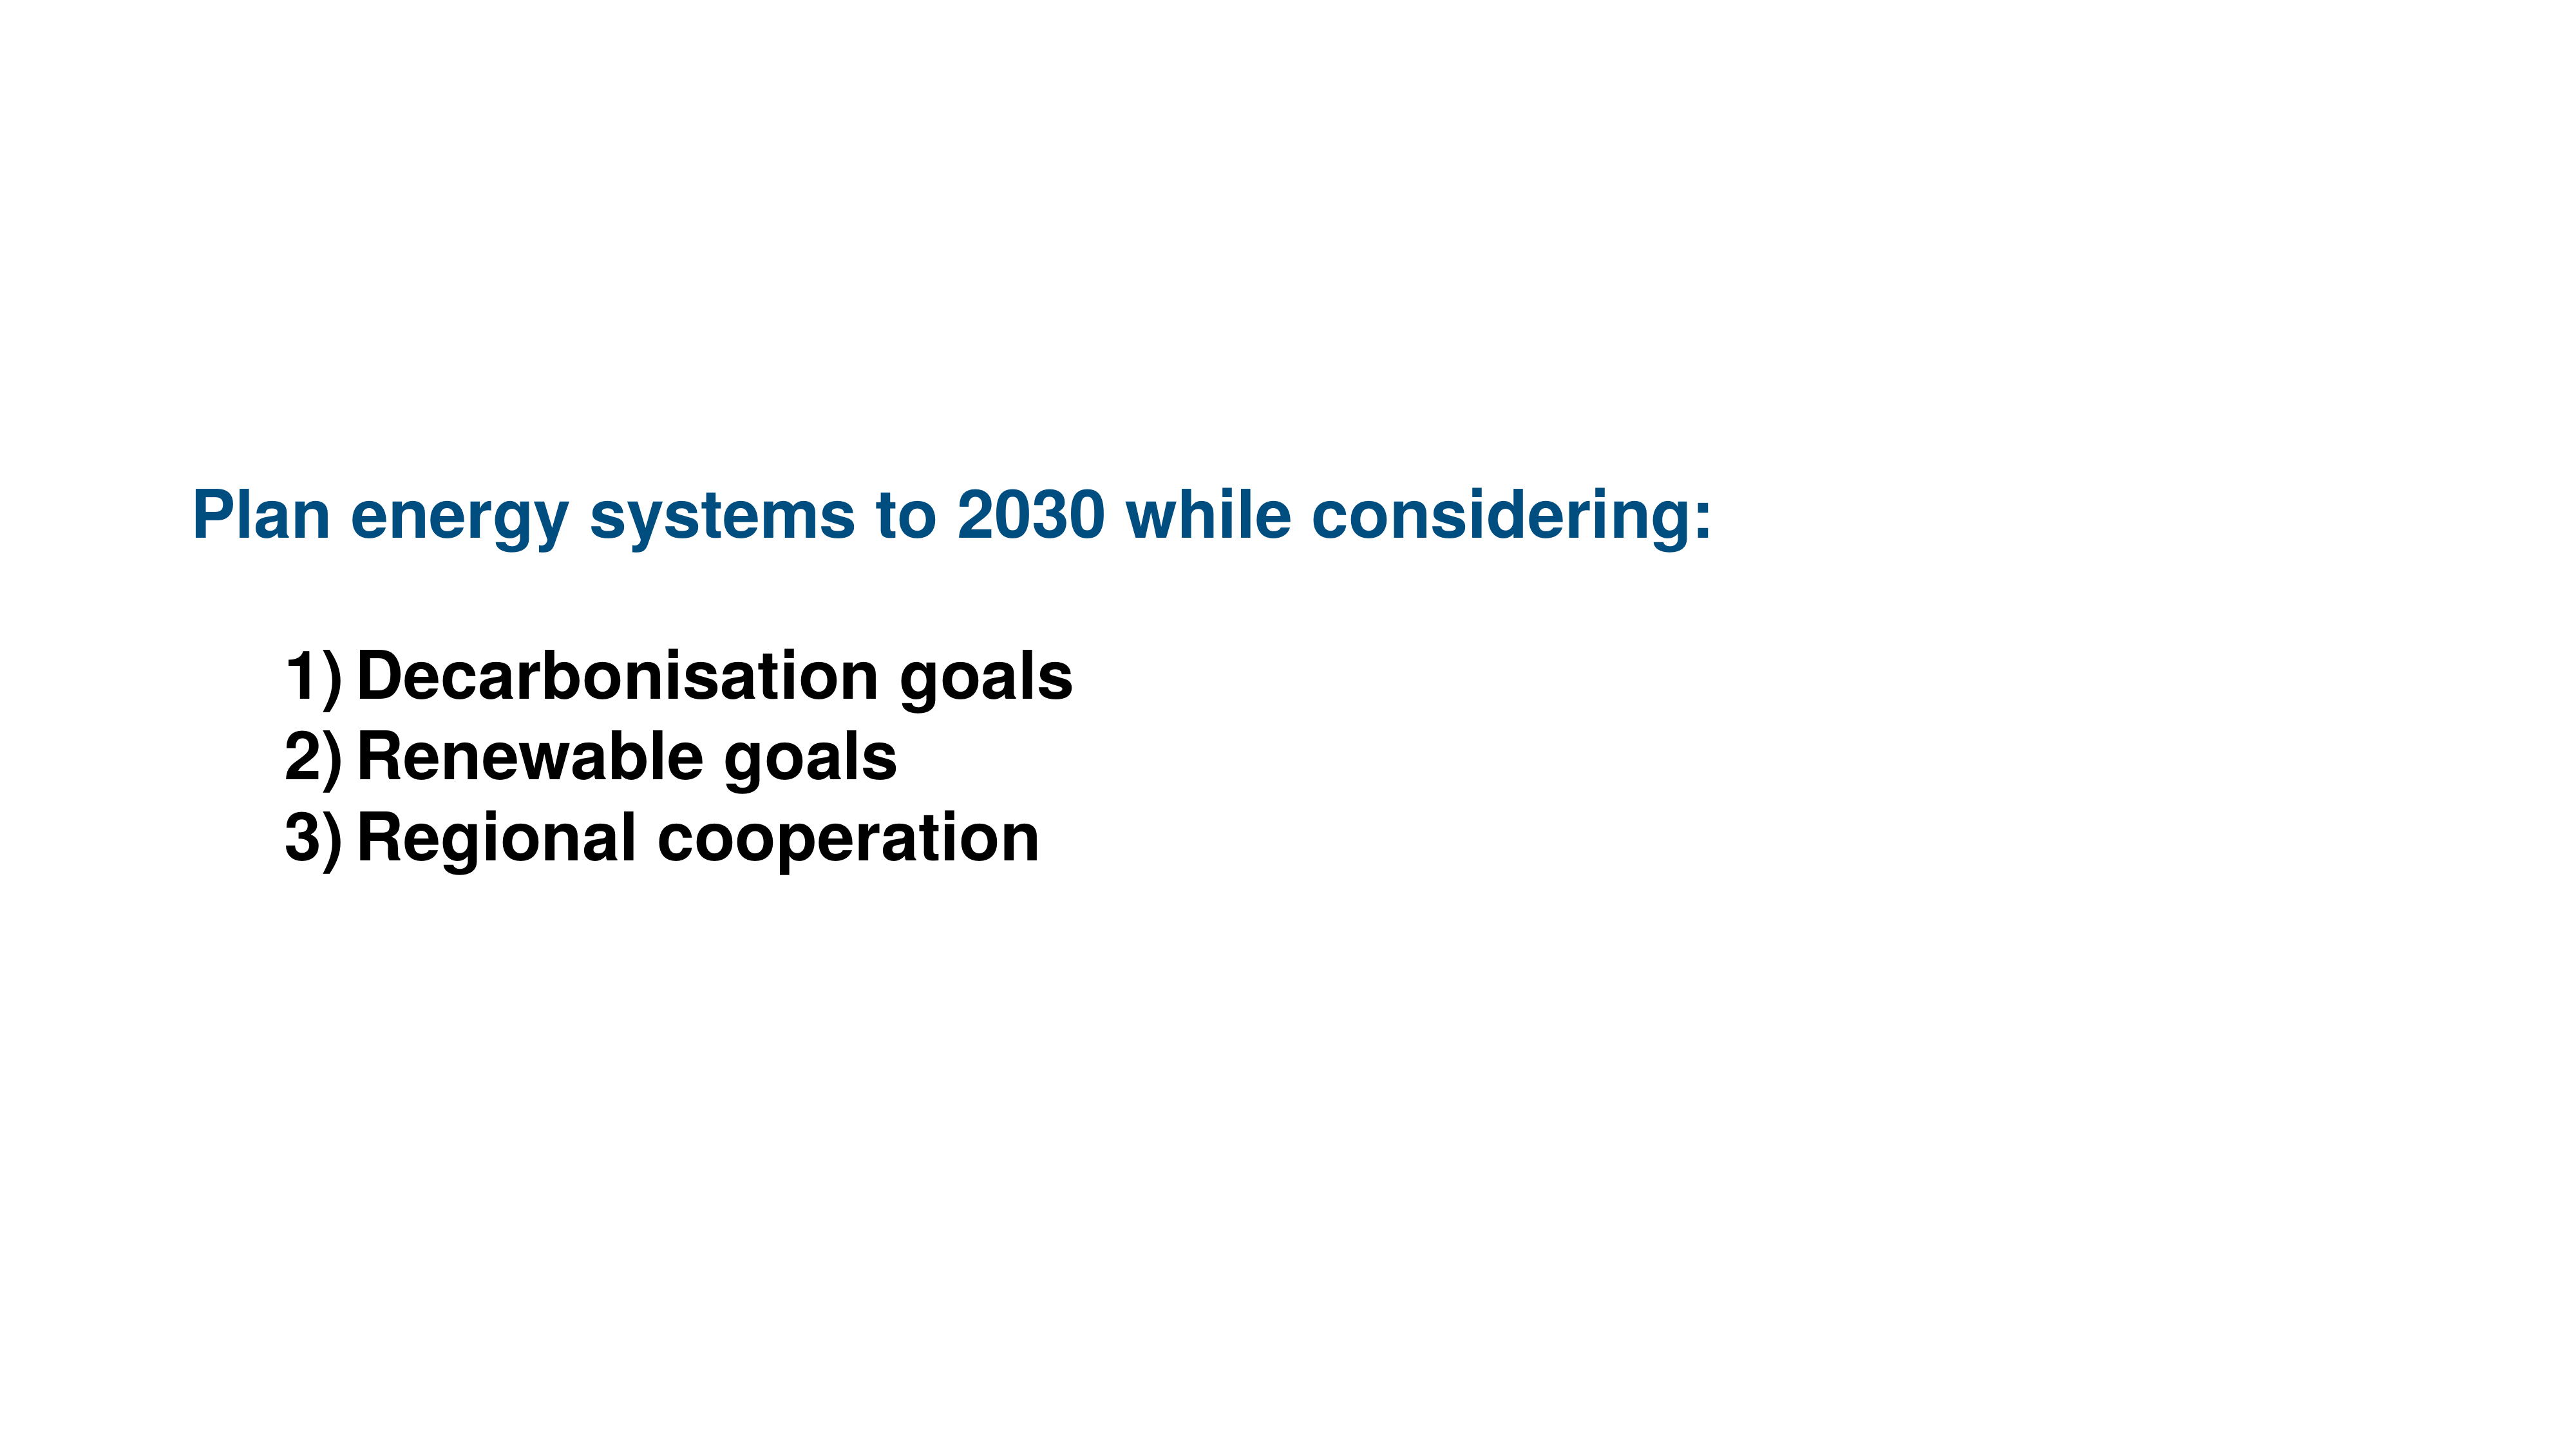

Plan energy systems to 2030 while considering:

Decarbonisation goals
Renewable goals
Regional cooperation